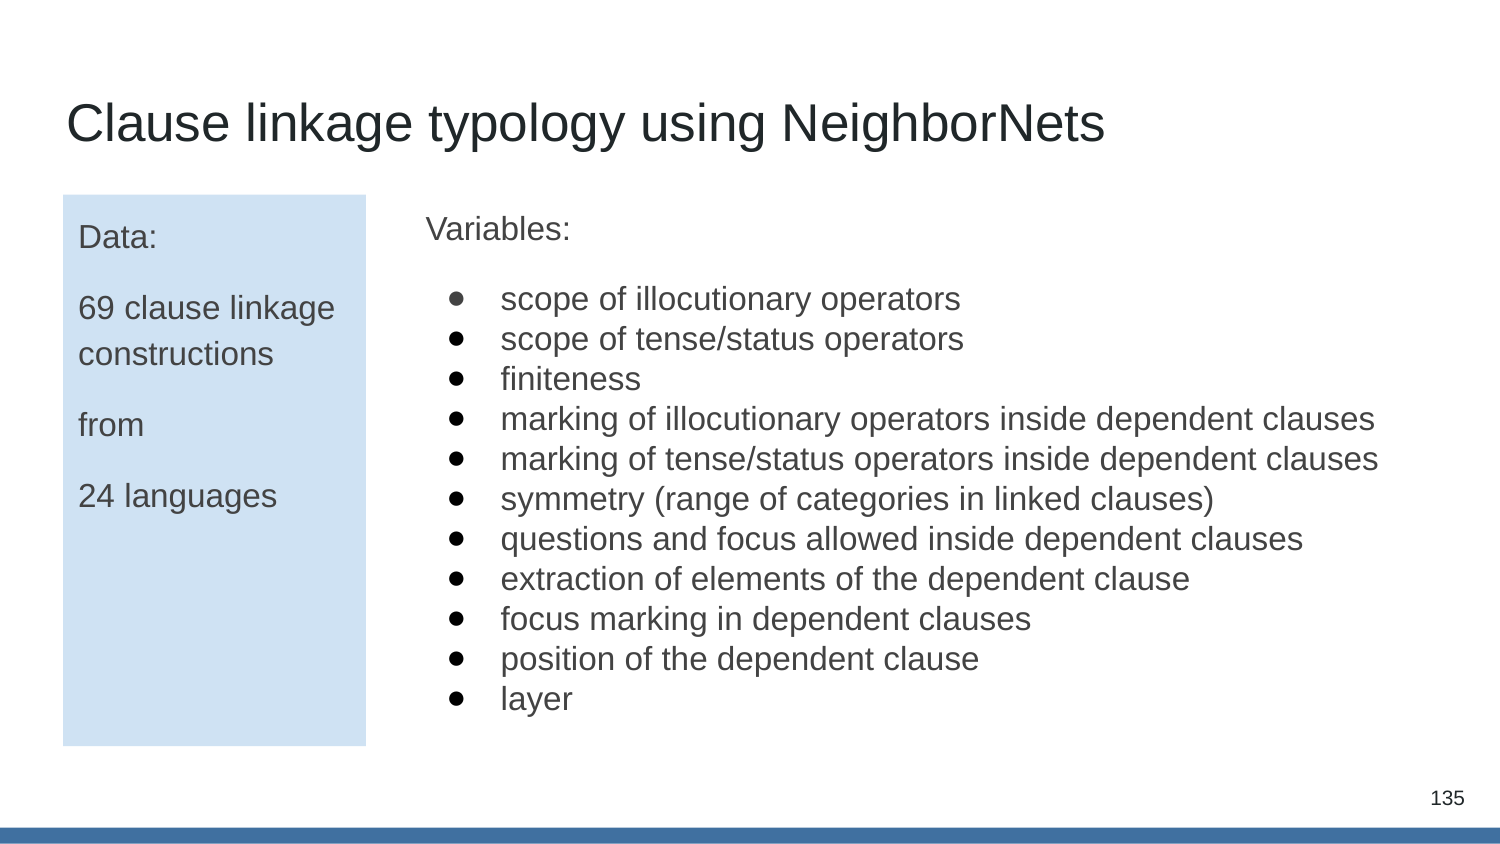

# Clause linkage typology using NeighborNets

Variables:
scope of illocutionary operators
scope of tense/status operators
finiteness
marking of illocutionary operators inside dependent clauses
marking of tense/status operators inside dependent clauses
symmetry (range of categories in linked clauses)
questions and focus allowed inside dependent clauses
extraction of elements of the dependent clause
focus marking in dependent clauses
position of the dependent clause
layer
Data:
69 clause linkage constructions
from
24 languages
135